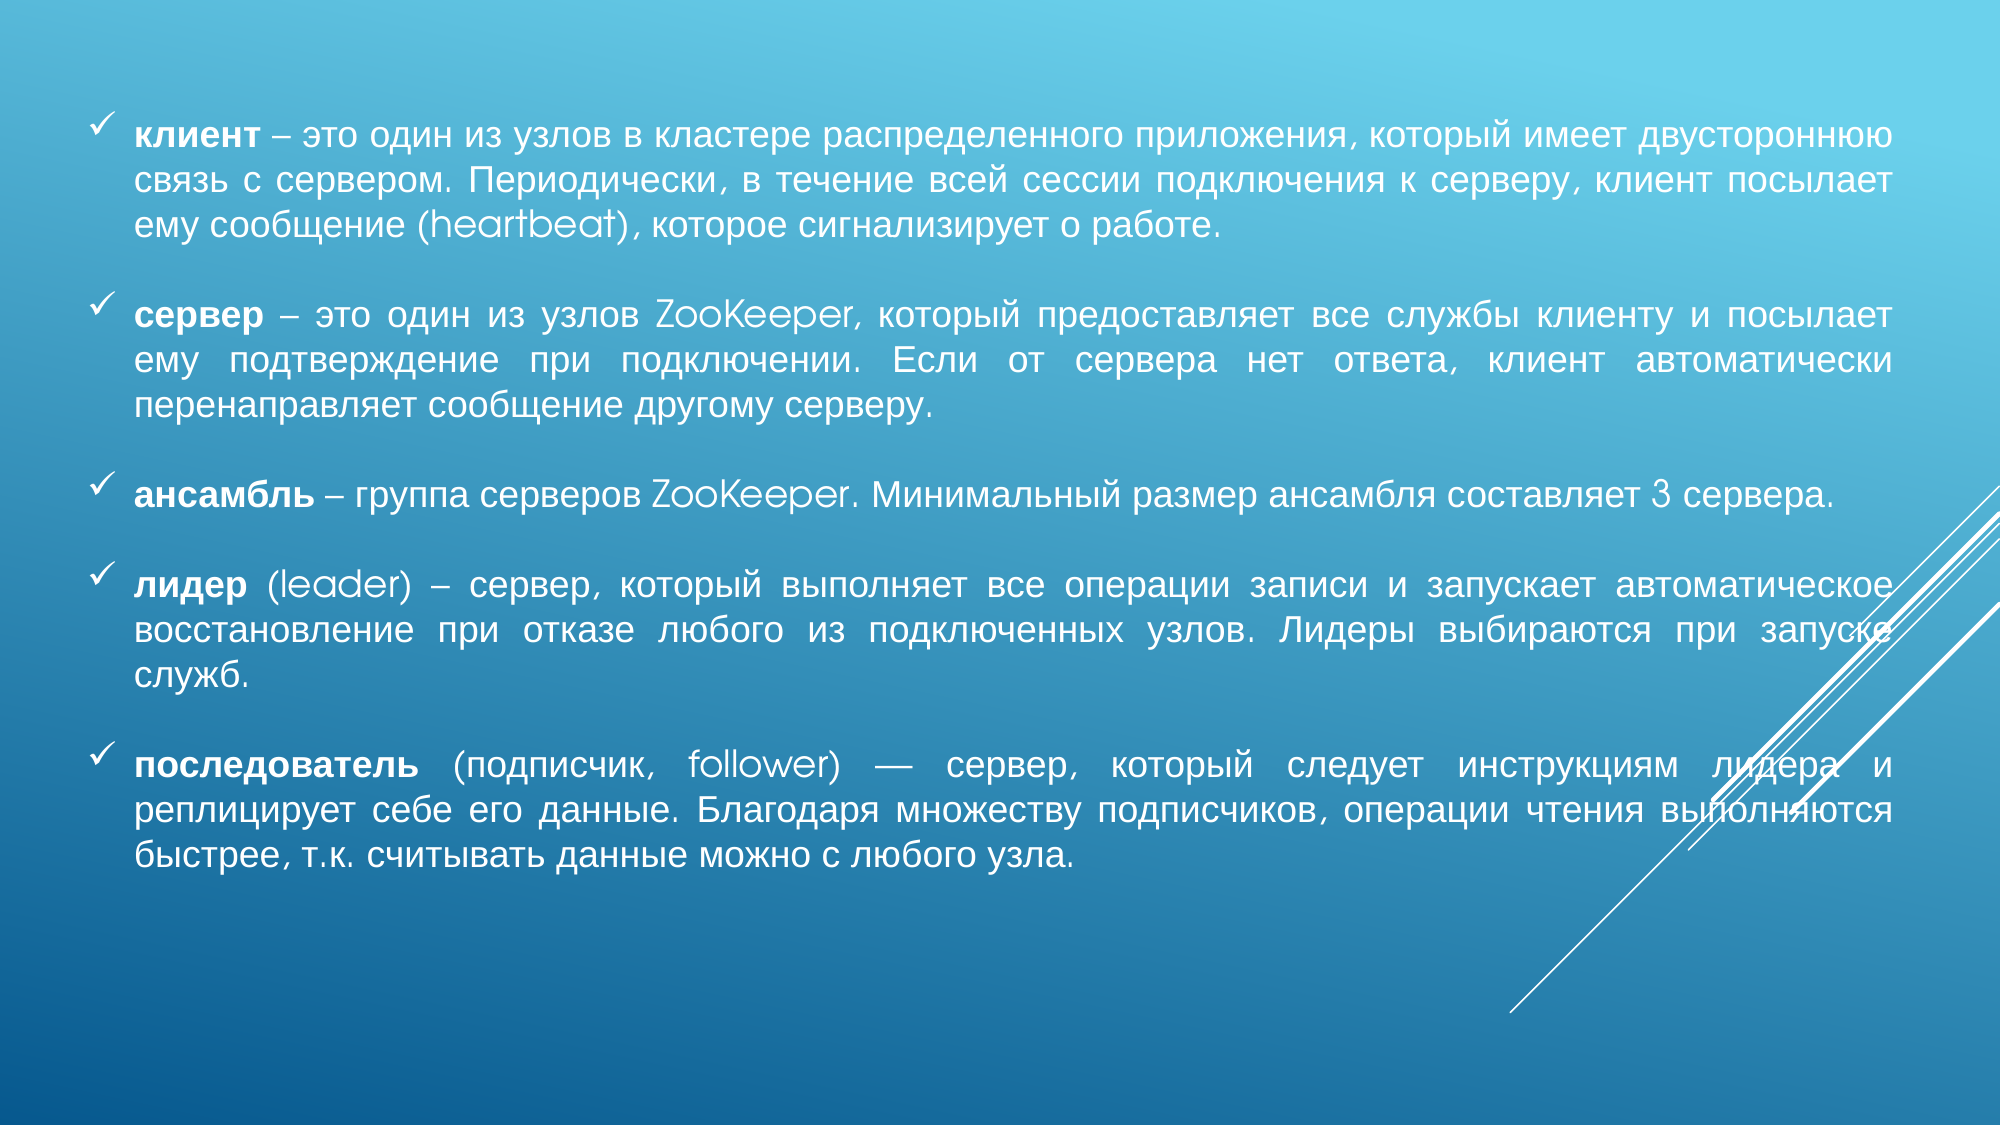

клиент – это один из узлов в кластере распределенного приложения, который имеет двустороннюю связь с сервером. Периодически, в течение всей сессии подключения к серверу, клиент посылает ему сообщение (heartbeat), которое сигнализирует о работе.

сервер – это один из узлов ZooKeeper, который предоставляет все службы клиенту и посылает ему подтверждение при подключении. Если от сервера нет ответа, клиент автоматически перенаправляет сообщение другому серверу.

ансамбль – группа серверов ZooKeeper. Минимальный размер ансамбля составляет 3 сервера.

лидер (leader) – сервер, который выполняет все операции записи и запускает автоматическое восстановление при отказе любого из подключенных узлов. Лидеры выбираются при запуске служб.

последователь (подписчик, follower) — сервер, который следует инструкциям лидера и реплицирует себе его данные. Благодаря множеству подписчиков, операции чтения выполняются быстрее, т.к. считывать данные можно с любого узла.